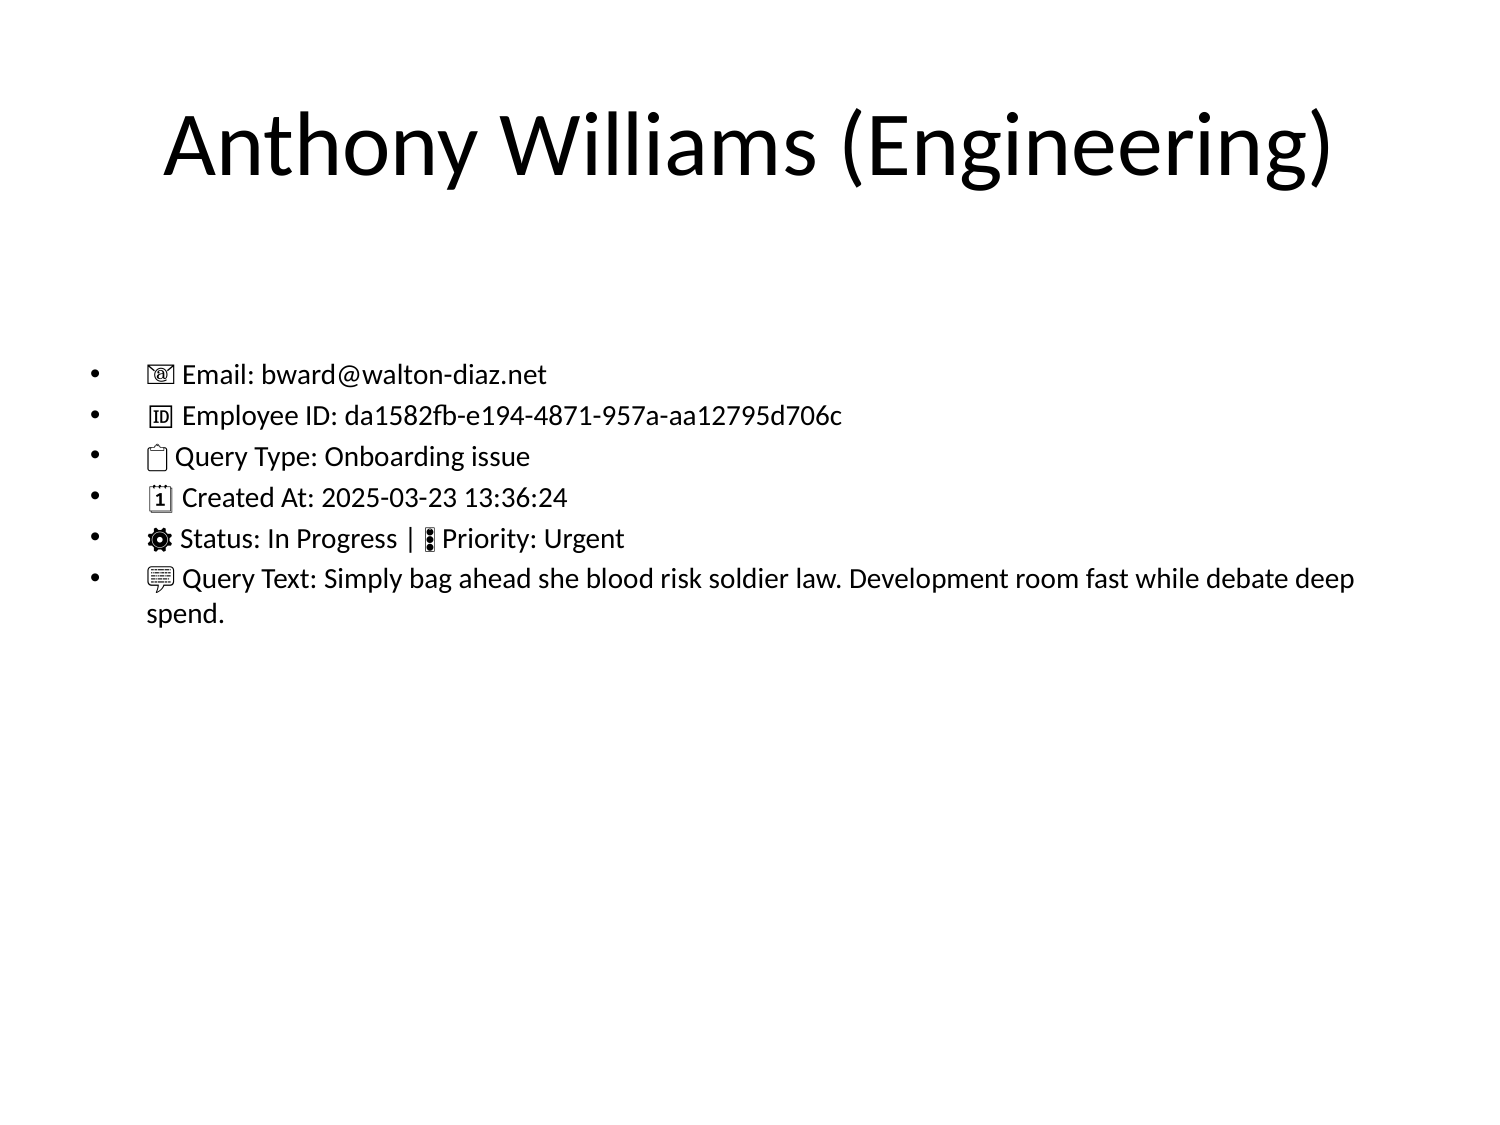

# Anthony Williams (Engineering)

📧 Email: bward@walton-diaz.net
🆔 Employee ID: da1582fb-e194-4871-957a-aa12795d706c
📋 Query Type: Onboarding issue
🗓 Created At: 2025-03-23 13:36:24
⚙ Status: In Progress | 🚦 Priority: Urgent
💬 Query Text: Simply bag ahead she blood risk soldier law. Development room fast while debate deep spend.